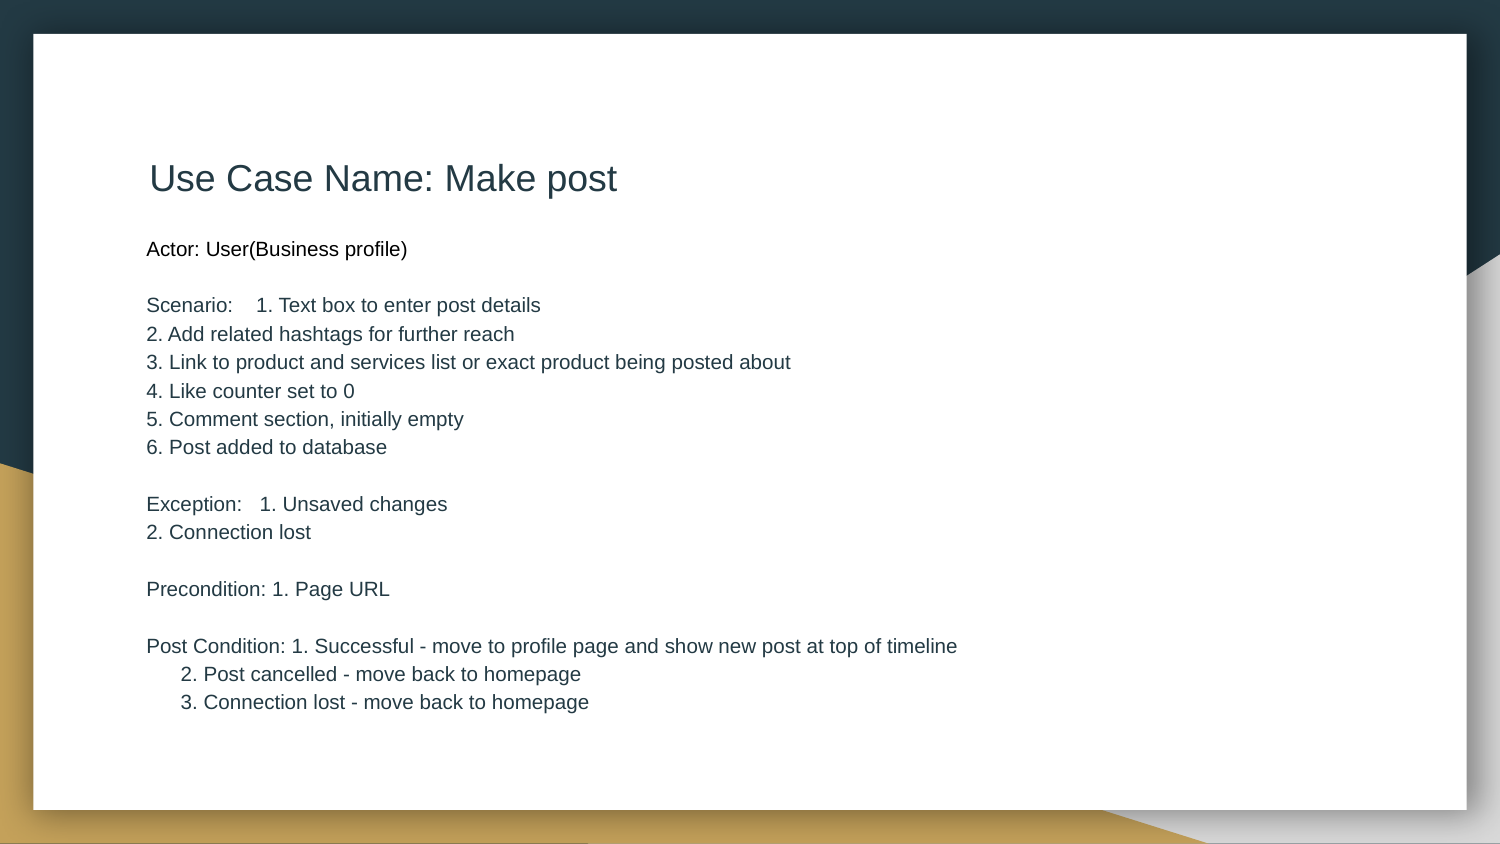

# Use Case Name: Make post
Actor: User(Business profile)

Scenario:    1. Text box to enter post details
	2. Add related hashtags for further reach
	3. Link to product and services list or exact product being posted about
	4. Like counter set to 0
	5. Comment section, initially empty
	6. Post added to database

Exception:   1. Unsaved changes
	2. Connection lost

Precondition: 1. Page URL

Post Condition: 1. Successful - move to profile page and show new post at top of timeline
	      2. Post cancelled - move back to homepage
	      3. Connection lost - move back to homepage